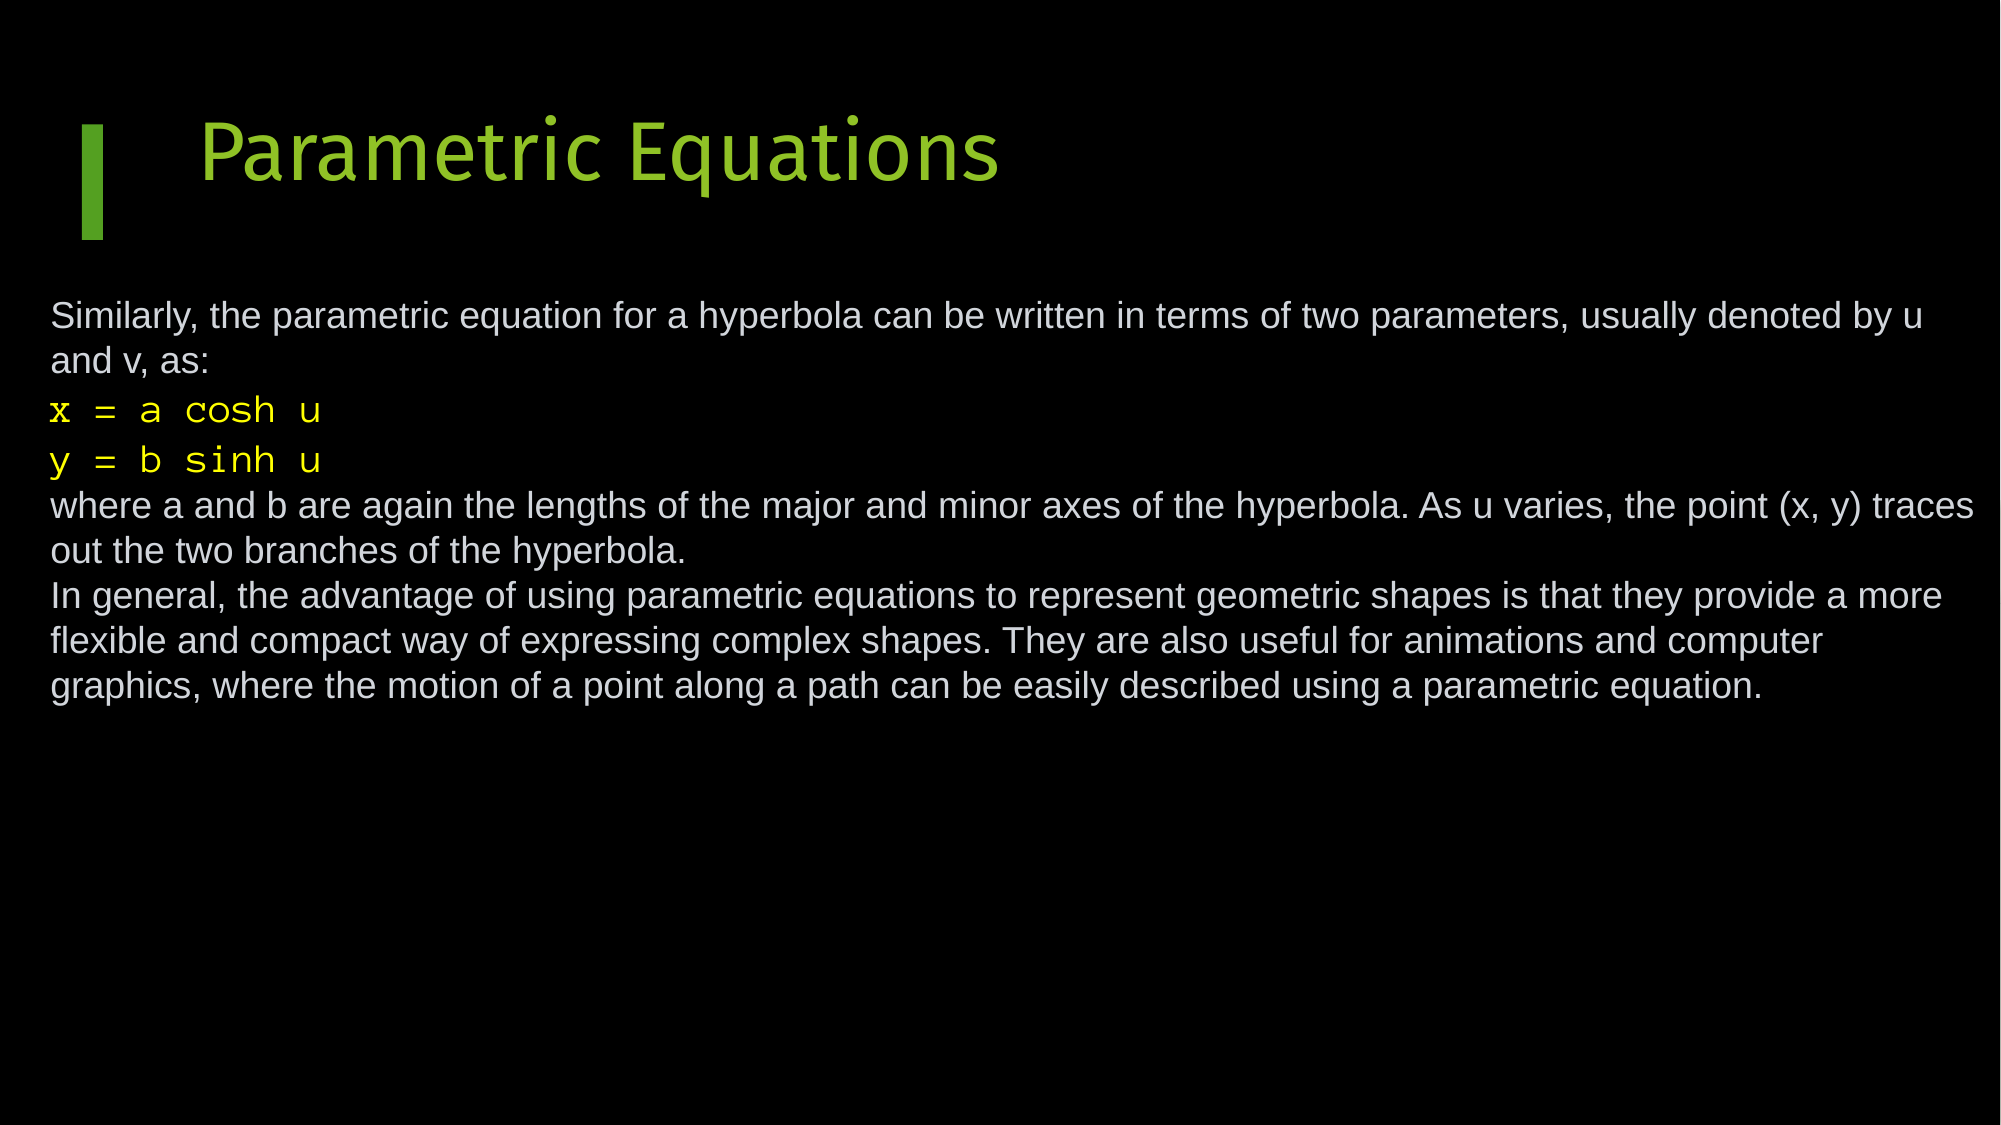

# Parametric Equations

Similarly, the parametric equation for a hyperbola can be written in terms of two parameters, usually denoted by u and v, as:
x = a cosh u
y = b sinh u
where a and b are again the lengths of the major and minor axes of the hyperbola. As u varies, the point (x, y) traces out the two branches of the hyperbola.
In general, the advantage of using parametric equations to represent geometric shapes is that they provide a more flexible and compact way of expressing complex shapes. They are also useful for animations and computer graphics, where the motion of a point along a path can be easily described using a parametric equation.